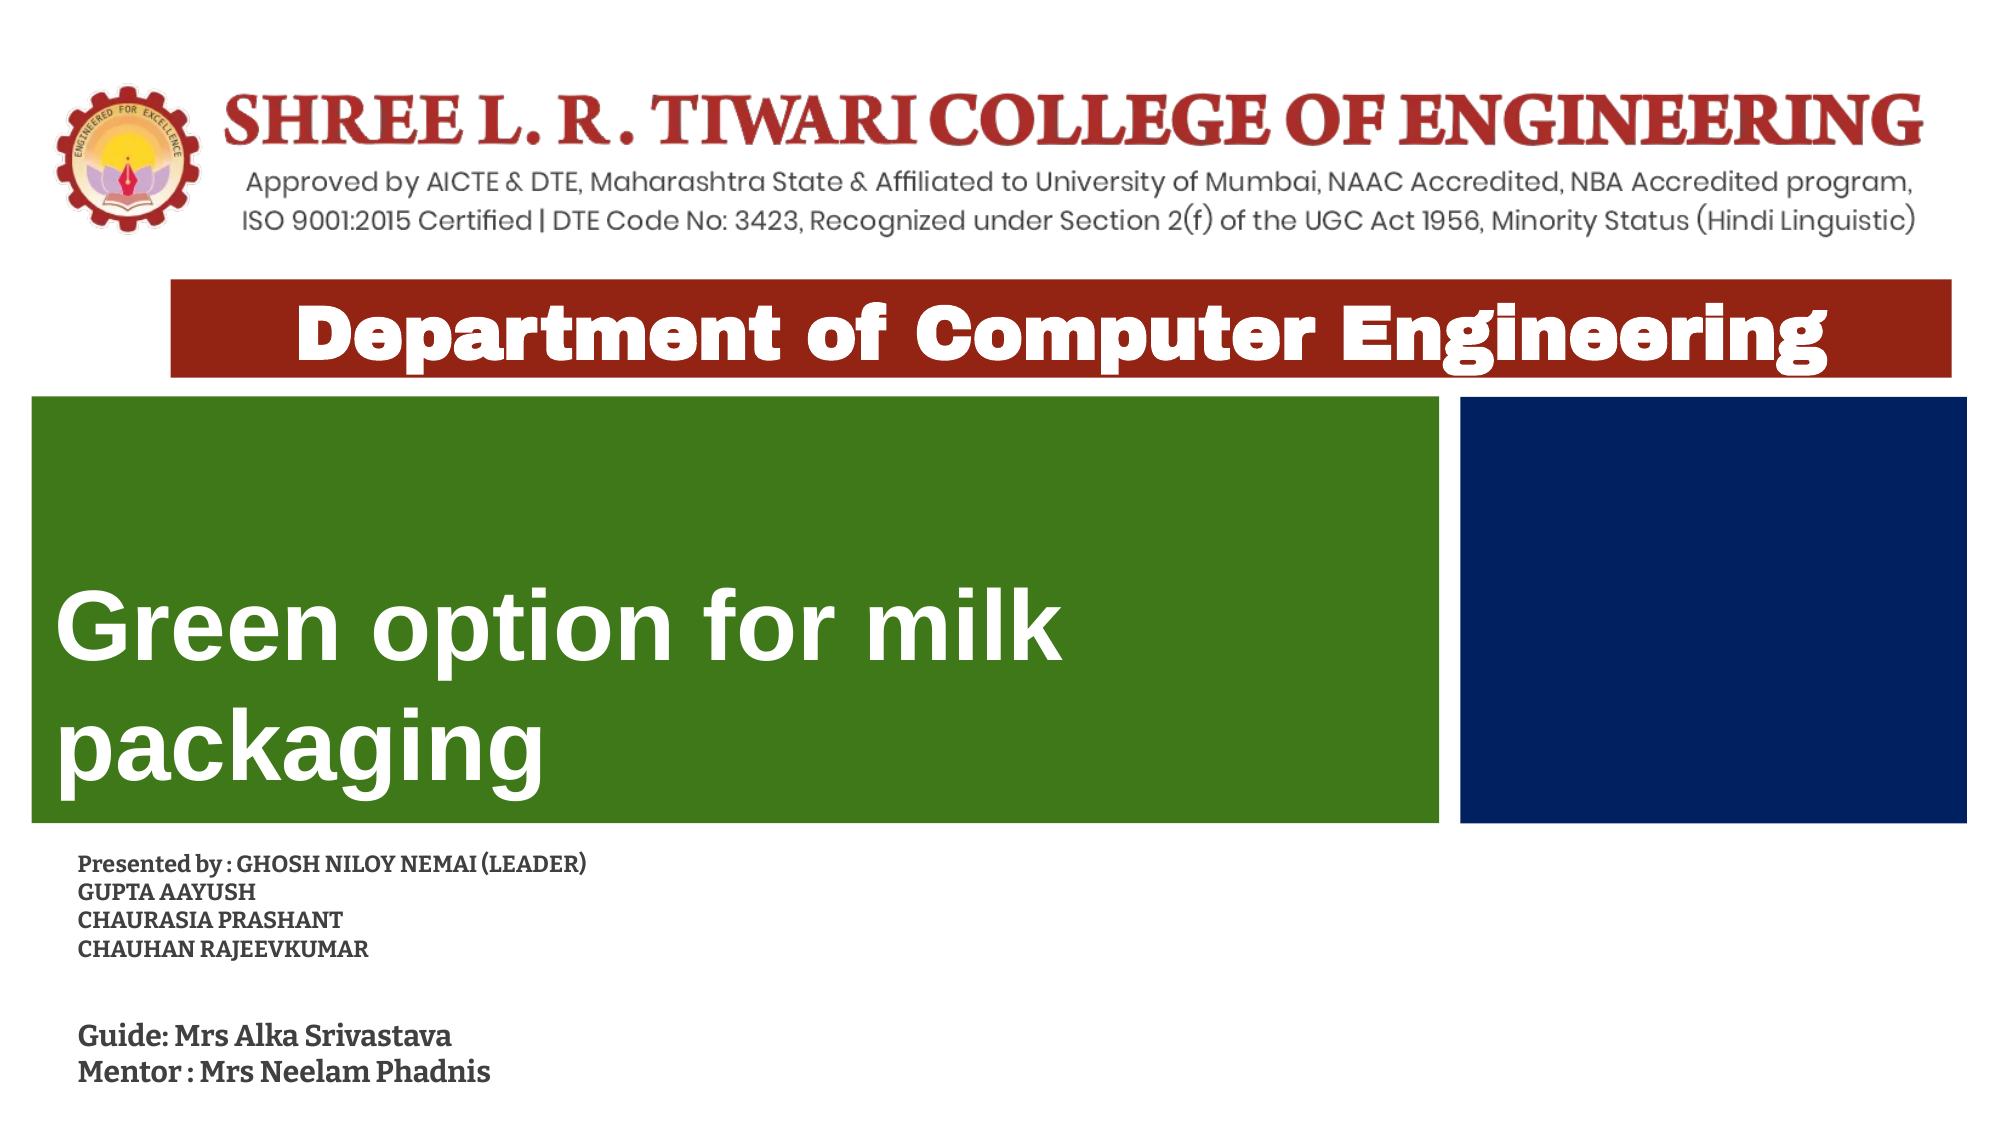

Department of Computer Engineering
# Green option for milk packaging
Presented by : GHOSH NILOY NEMAI (LEADER)
GUPTA AAYUSH
CHAURASIA PRASHANT
CHAUHAN RAJEEVKUMAR

Guide: Mrs Alka Srivastava
Mentor : Mrs Neelam Phadnis